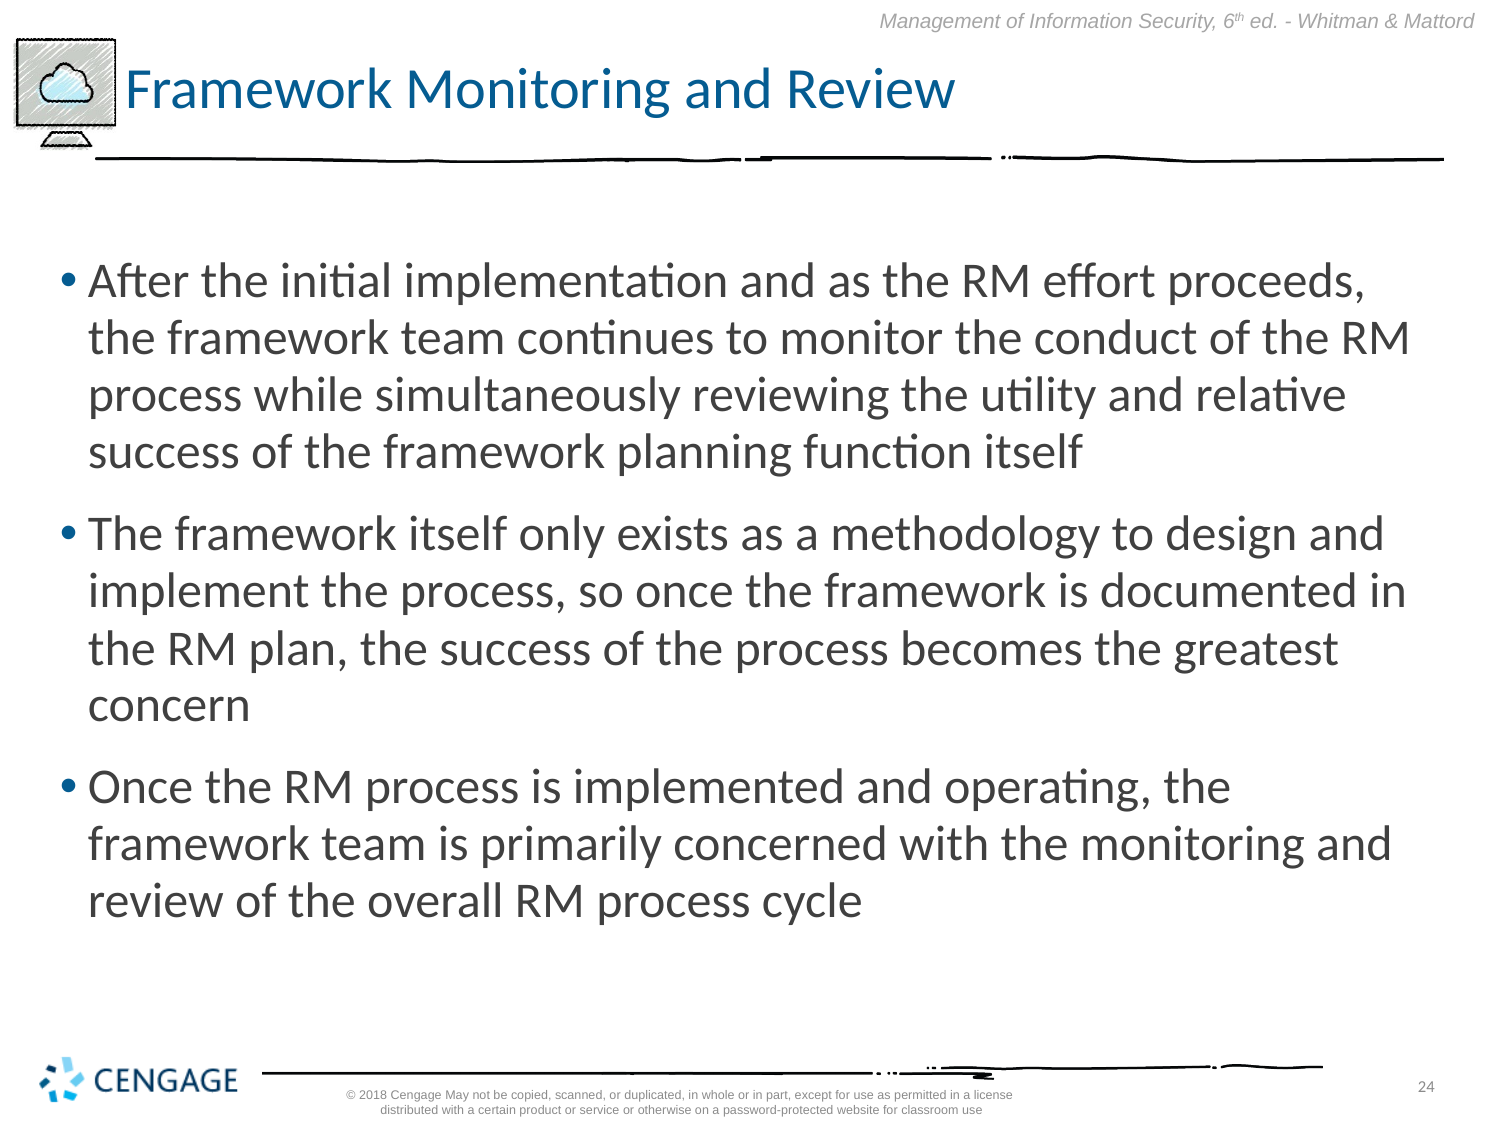

# Framework Monitoring and Review
After the initial implementation and as the RM effort proceeds, the framework team continues to monitor the conduct of the RM process while simultaneously reviewing the utility and relative success of the framework planning function itself
The framework itself only exists as a methodology to design and implement the process, so once the framework is documented in the RM plan, the success of the process becomes the greatest concern
Once the RM process is implemented and operating, the framework team is primarily concerned with the monitoring and review of the overall RM process cycle